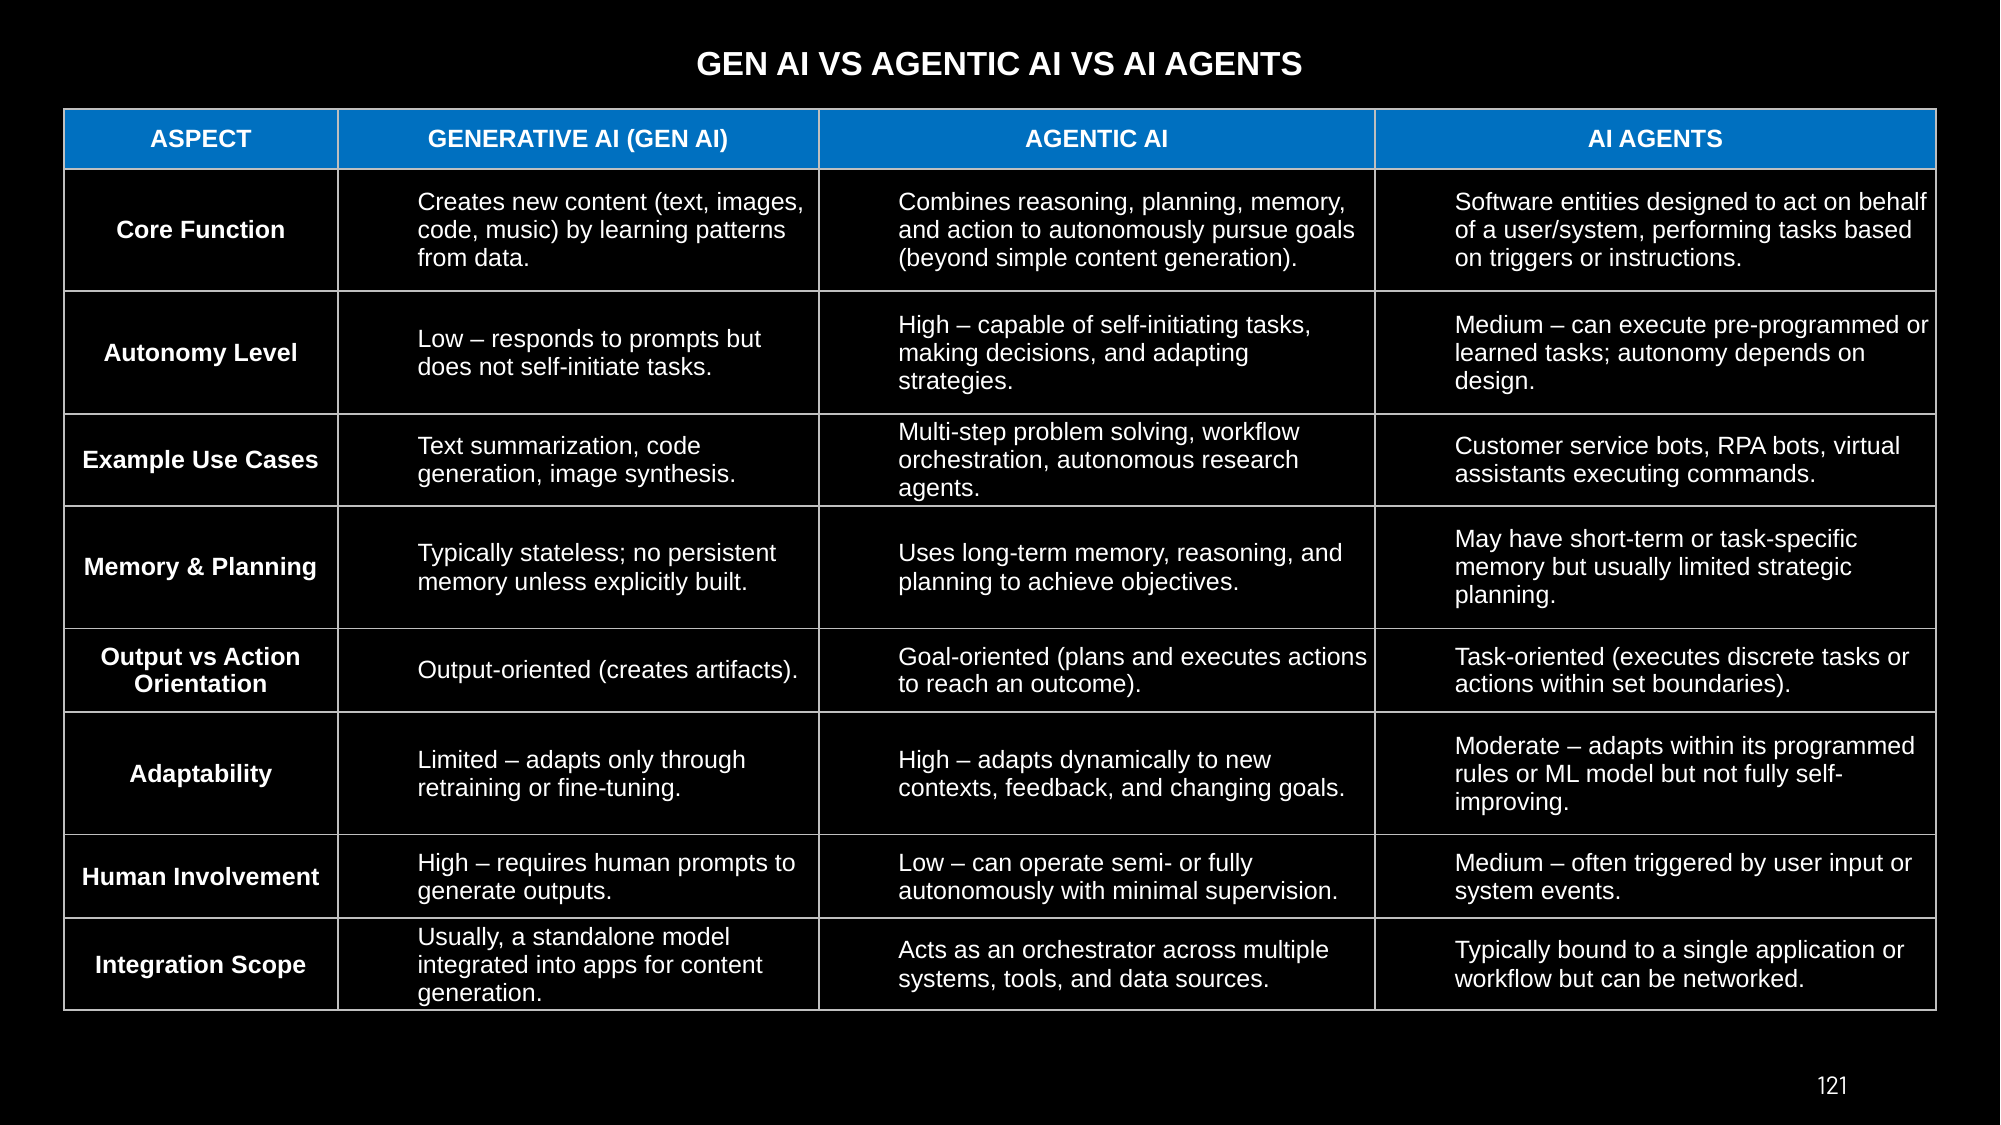

GEN AI VS AGENTIC AI VS AI AGENTS
| ASPECT | GENERATIVE AI (GEN AI) | AGENTIC AI | AI AGENTS |
| --- | --- | --- | --- |
| Core Function | Creates new content (text, images, code, music) by learning patterns from data. | Combines reasoning, planning, memory, and action to autonomously pursue goals (beyond simple content generation). | Software entities designed to act on behalf of a user/system, performing tasks based on triggers or instructions. |
| Autonomy Level | Low – responds to prompts but does not self-initiate tasks. | High – capable of self-initiating tasks, making decisions, and adapting strategies. | Medium – can execute pre-programmed or learned tasks; autonomy depends on design. |
| Example Use Cases | Text summarization, code generation, image synthesis. | Multi-step problem solving, workflow orchestration, autonomous research agents. | Customer service bots, RPA bots, virtual assistants executing commands. |
| Memory & Planning | Typically stateless; no persistent memory unless explicitly built. | Uses long-term memory, reasoning, and planning to achieve objectives. | May have short-term or task-specific memory but usually limited strategic planning. |
| Output vs Action Orientation | Output-oriented (creates artifacts). | Goal-oriented (plans and executes actions to reach an outcome). | Task-oriented (executes discrete tasks or actions within set boundaries). |
| Adaptability | Limited – adapts only through retraining or fine-tuning. | High – adapts dynamically to new contexts, feedback, and changing goals. | Moderate – adapts within its programmed rules or ML model but not fully self-improving. |
| Human Involvement | High – requires human prompts to generate outputs. | Low – can operate semi- or fully autonomously with minimal supervision. | Medium – often triggered by user input or system events. |
| Integration Scope | Usually, a standalone model integrated into apps for content generation. | Acts as an orchestrator across multiple systems, tools, and data sources. | Typically bound to a single application or workflow but can be networked. |
121